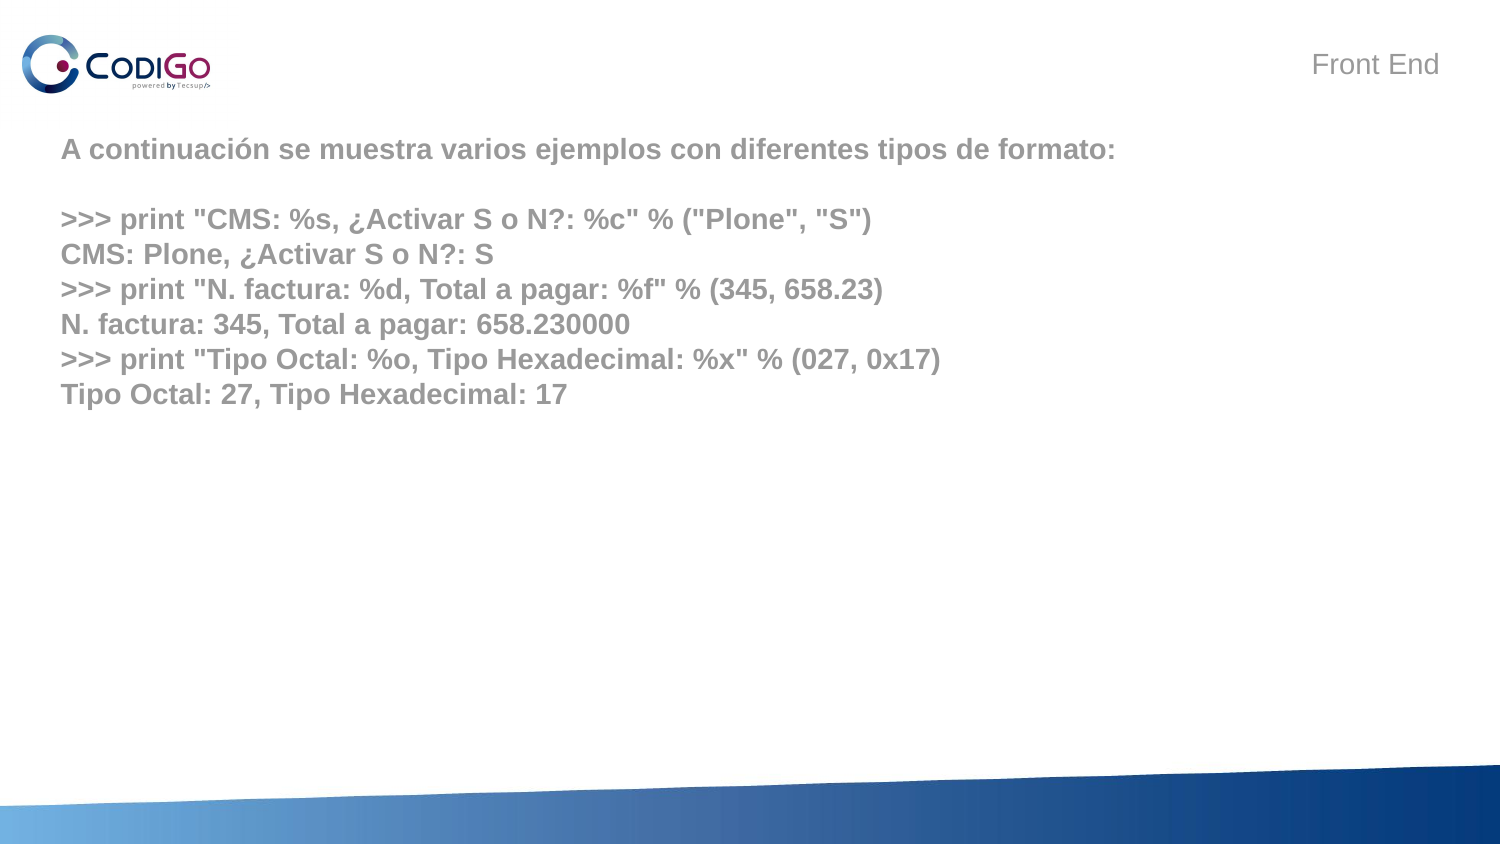

A continuación se muestra varios ejemplos con diferentes tipos de formato:

>>> print "CMS: %s, ¿Activar S o N?: %c" % ("Plone", "S")
CMS: Plone, ¿Activar S o N?: S
>>> print "N. factura: %d, Total a pagar: %f" % (345, 658.23)
N. factura: 345, Total a pagar: 658.230000
>>> print "Tipo Octal: %o, Tipo Hexadecimal: %x" % (027, 0x17)
Tipo Octal: 27, Tipo Hexadecimal: 17